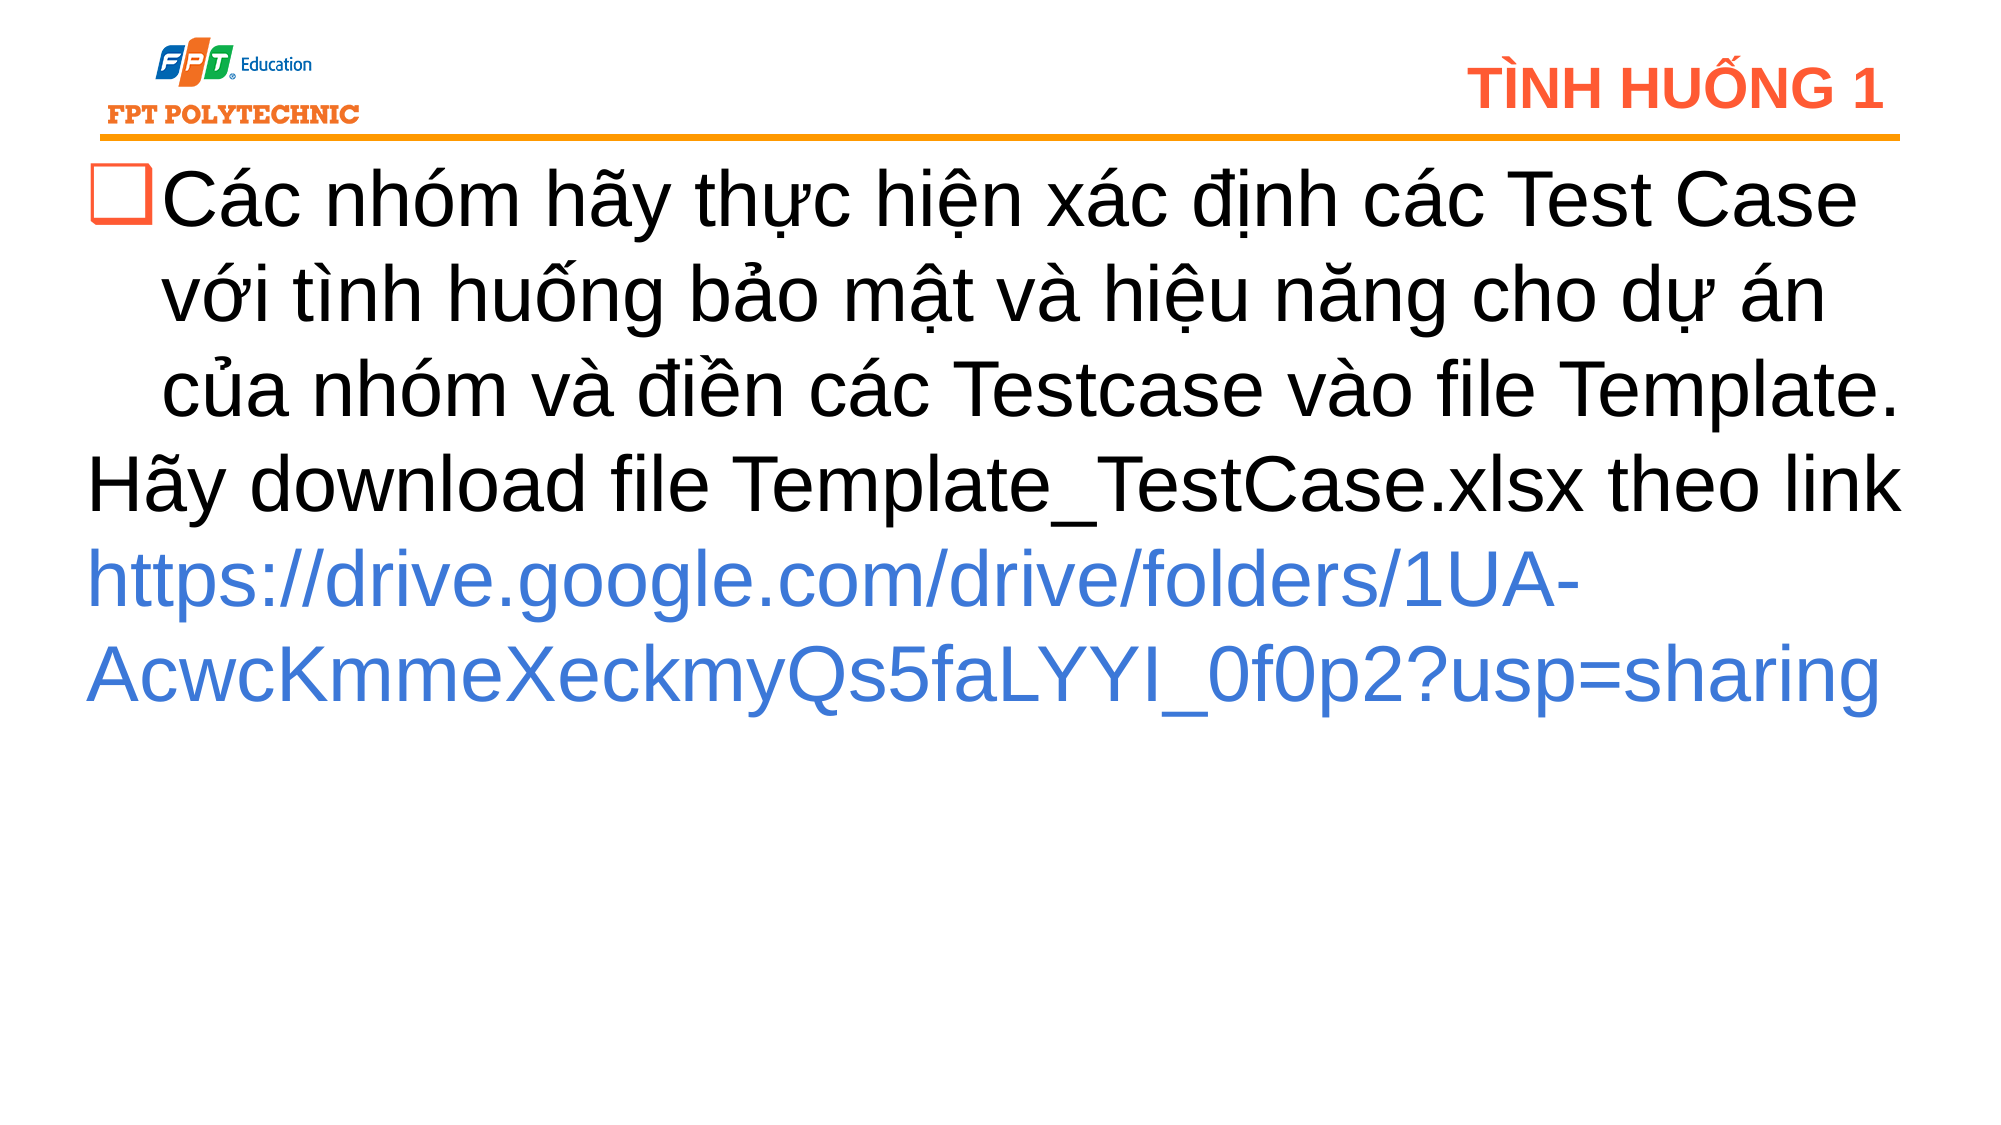

# tình huống 1
Các nhóm hãy thực hiện xác định các Test Case với tình huống bảo mật và hiệu năng cho dự án của nhóm và điền các Testcase vào file Template.
Hãy download file Template_TestCase.xlsx theo link
https://drive.google.com/drive/folders/1UA-AcwcKmmeXeckmyQs5faLYYI_0f0p2?usp=sharing